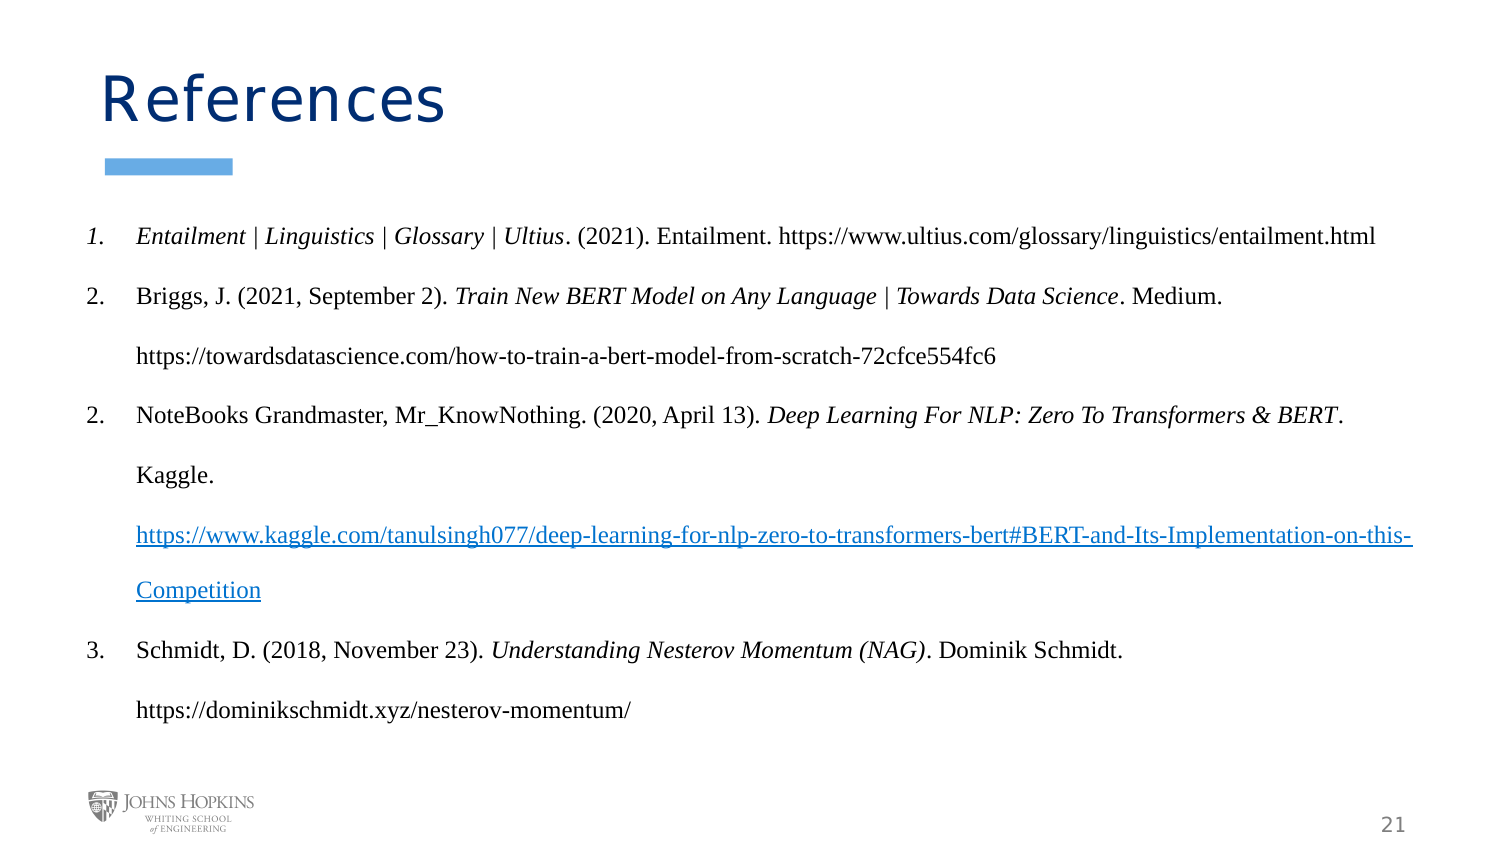

# References
Entailment | Linguistics | Glossary | Ultius. (2021). Entailment. https://www.ultius.com/glossary/linguistics/entailment.html
Briggs, J. (2021, September 2). Train New BERT Model on Any Language | Towards Data Science. Medium.
https://towardsdatascience.com/how-to-train-a-bert-model-from-scratch-72cfce554fc6
NoteBooks Grandmaster, Mr_KnowNothing. (2020, April 13). Deep Learning For NLP: Zero To Transformers & BERT.  Kaggle. https://www.kaggle.com/tanulsingh077/deep-learning-for-nlp-zero-to-transformers-bert#BERT-and-Its-Implementation-on-this-Competition
Schmidt, D. (2018, November 23). Understanding Nesterov Momentum (NAG). Dominik Schmidt. https://dominikschmidt.xyz/nesterov-momentum/